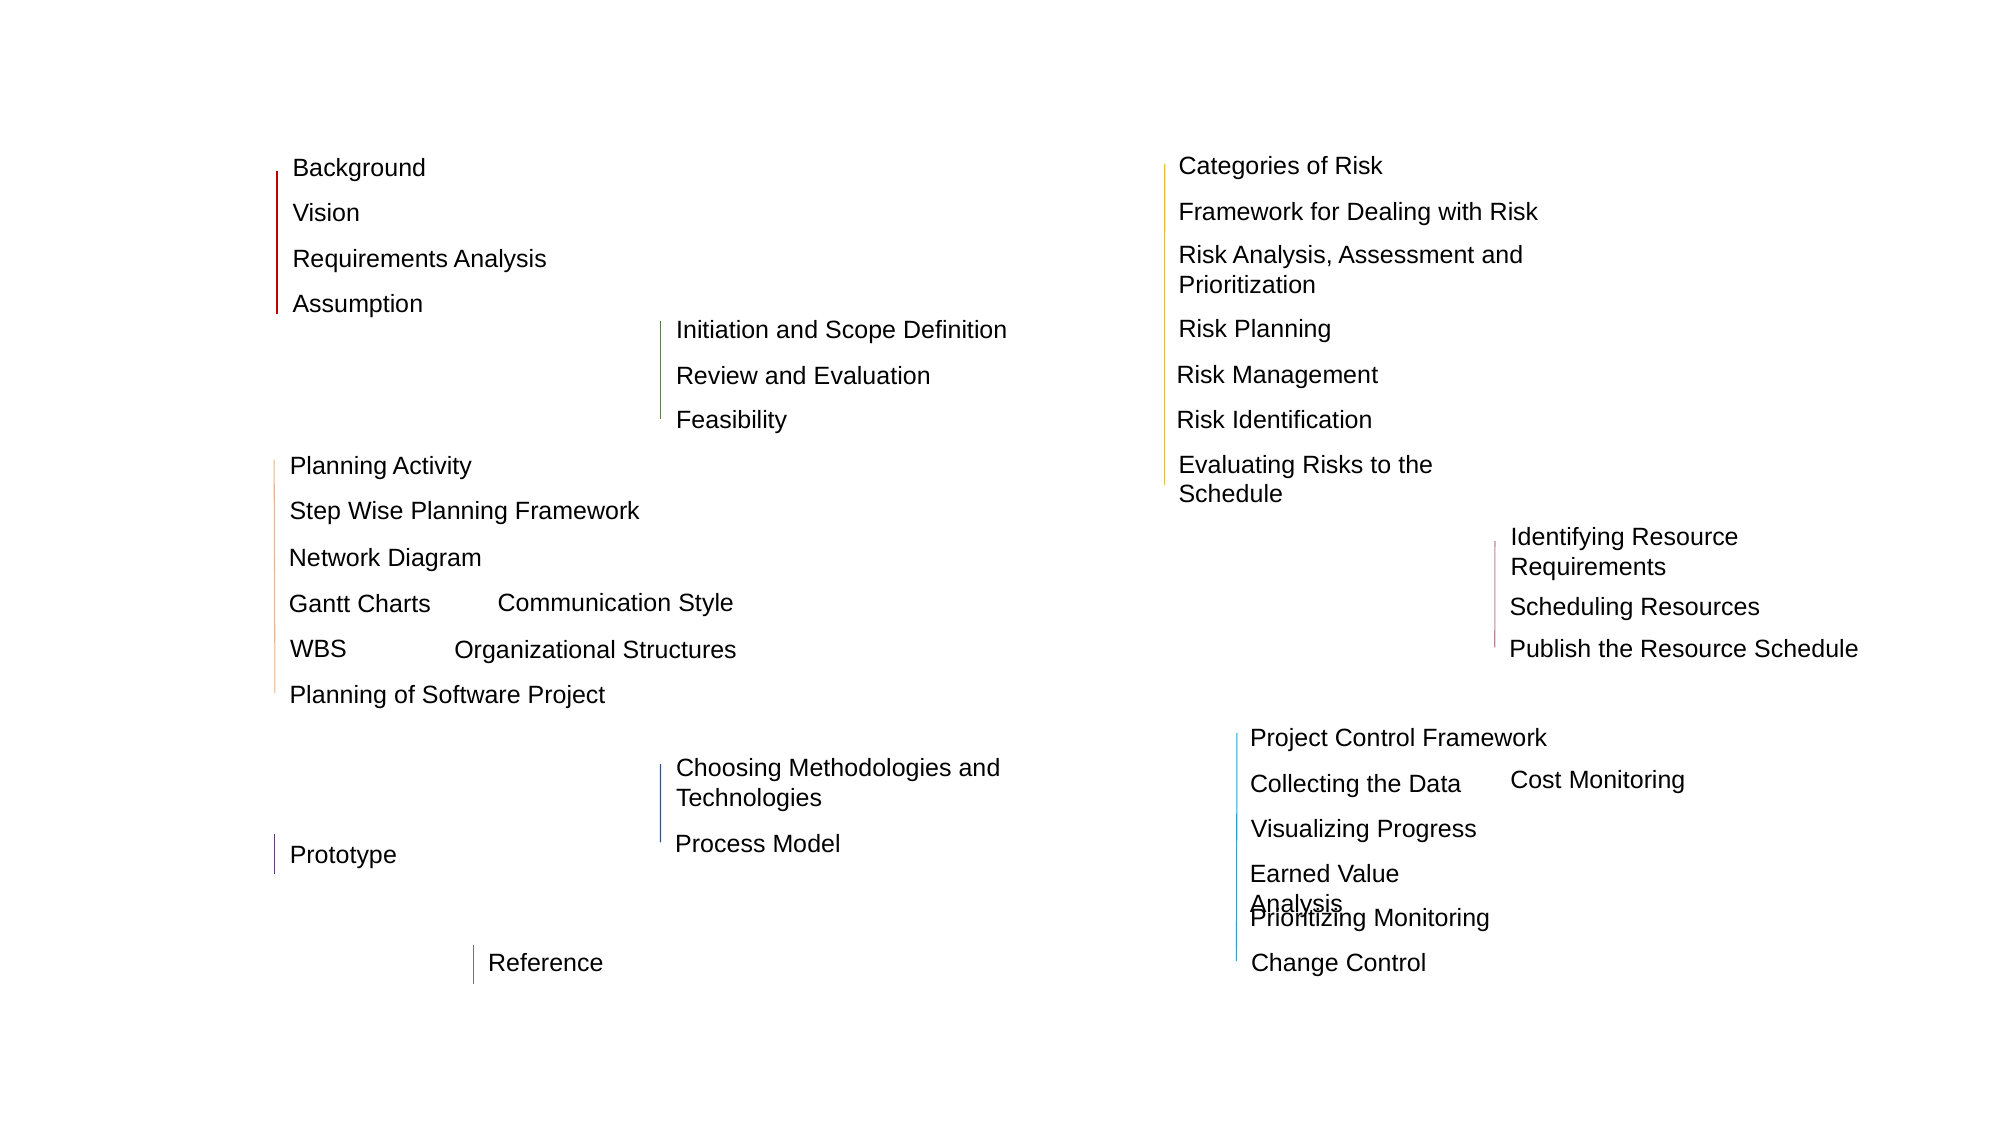

Categories of Risk
Background
Framework for Dealing with Risk
Vision
Risk Analysis, Assessment and Prioritization
Requirements Analysis
Assumption
Risk Planning
Initiation and Scope Definition
Risk Management
Review and Evaluation
Feasibility
Risk Identification
Evaluating Risks to the Schedule
Planning Activity
Step Wise Planning Framework
Identifying Resource Requirements
Network Diagram
Communication Style
Gantt Charts
Scheduling Resources
Publish the Resource Schedule
WBS
Organizational Structures
Planning of Software Project
Project Control Framework
Choosing Methodologies and Technologies
Cost Monitoring
Collecting the Data
Visualizing Progress
Process Model
Prototype
Earned Value Analysis
Prioritizing Monitoring
Reference
Change Control